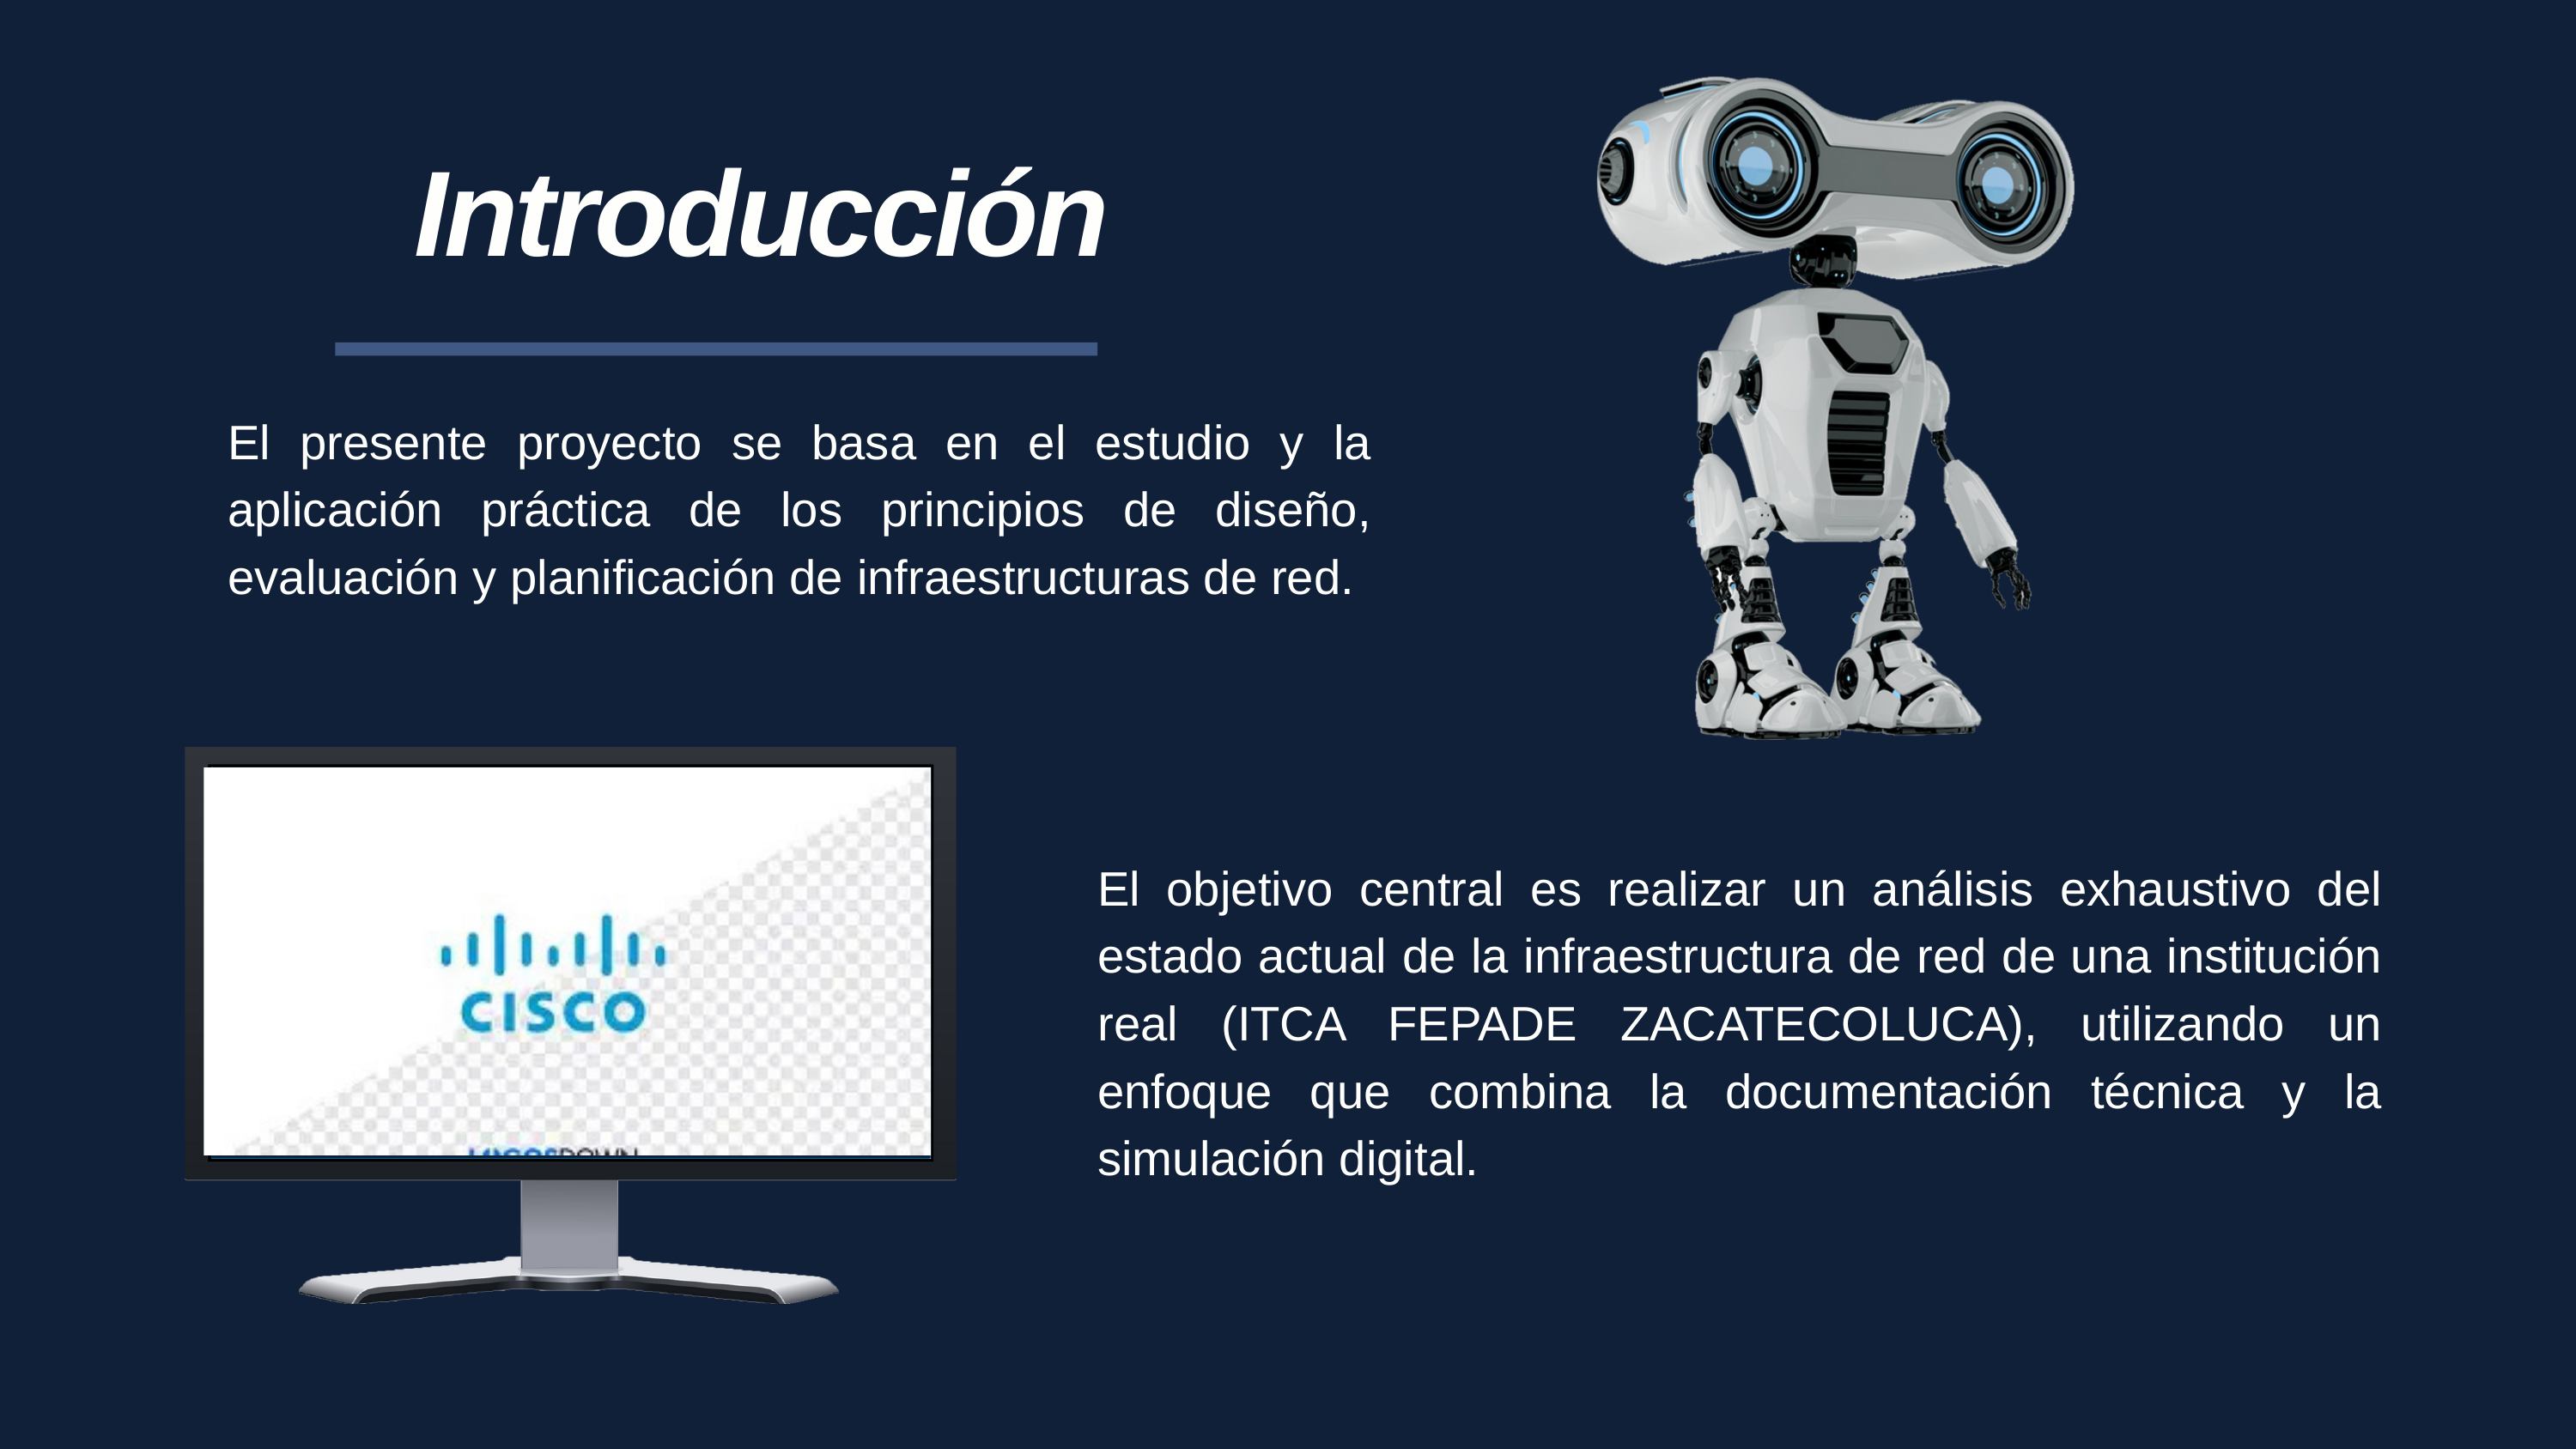

Introducción

El presente proyecto se basa en el estudio y la aplicación práctica de los principios de diseño, evaluación y planificación de infraestructuras de red.

El objetivo central es realizar un análisis exhaustivo del estado actual de la infraestructura de red de una institución real (ITCA FEPADE ZACATECOLUCA), utilizando un enfoque que combina la documentación técnica y la simulación digital.